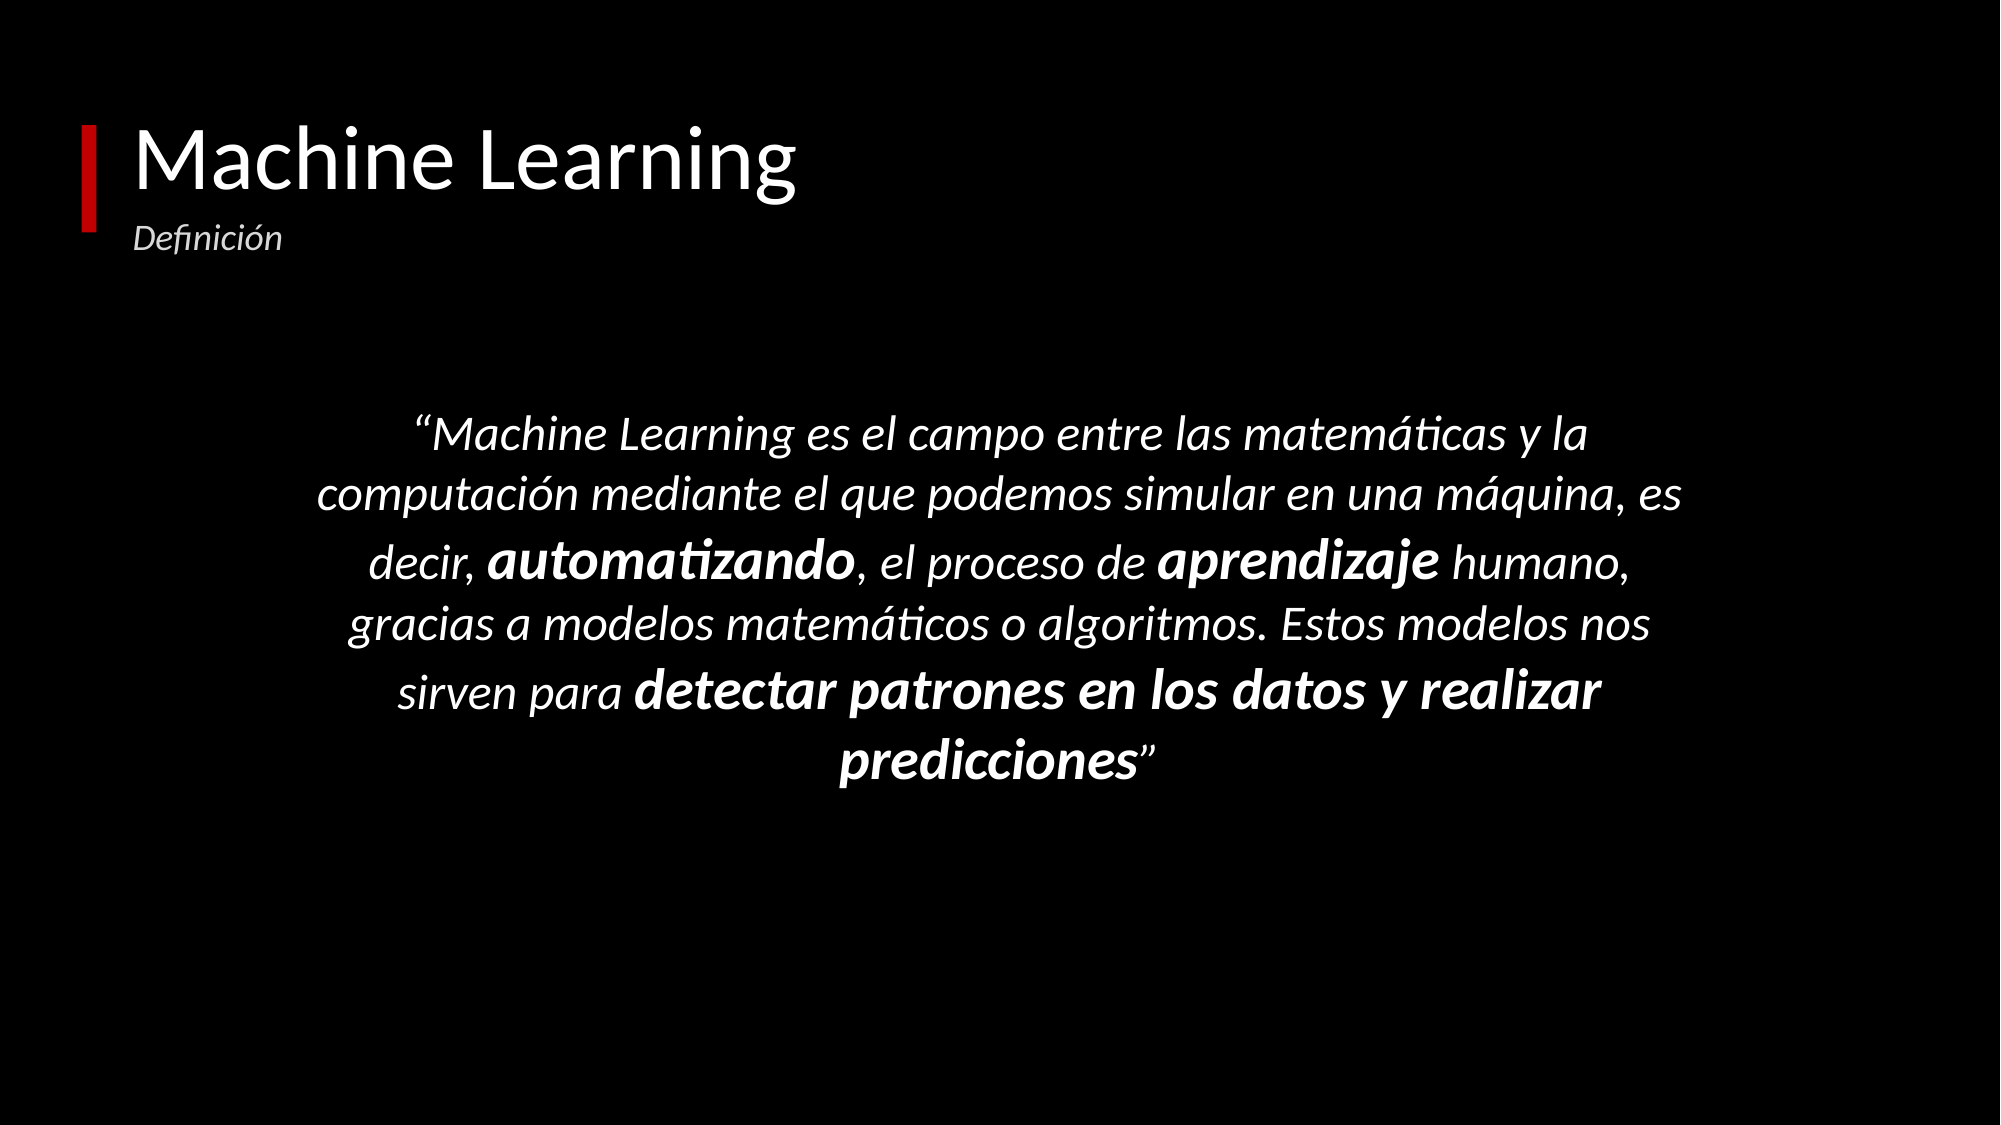

# Machine Learning

Definición
“Machine Learning es el campo entre las matemáticas y la computación mediante el que podemos simular en una máquina, es decir, automatizando, el proceso de aprendizaje humano, gracias a modelos matemáticos o algoritmos. Estos modelos nos sirven para detectar patrones en los datos y realizar predicciones”